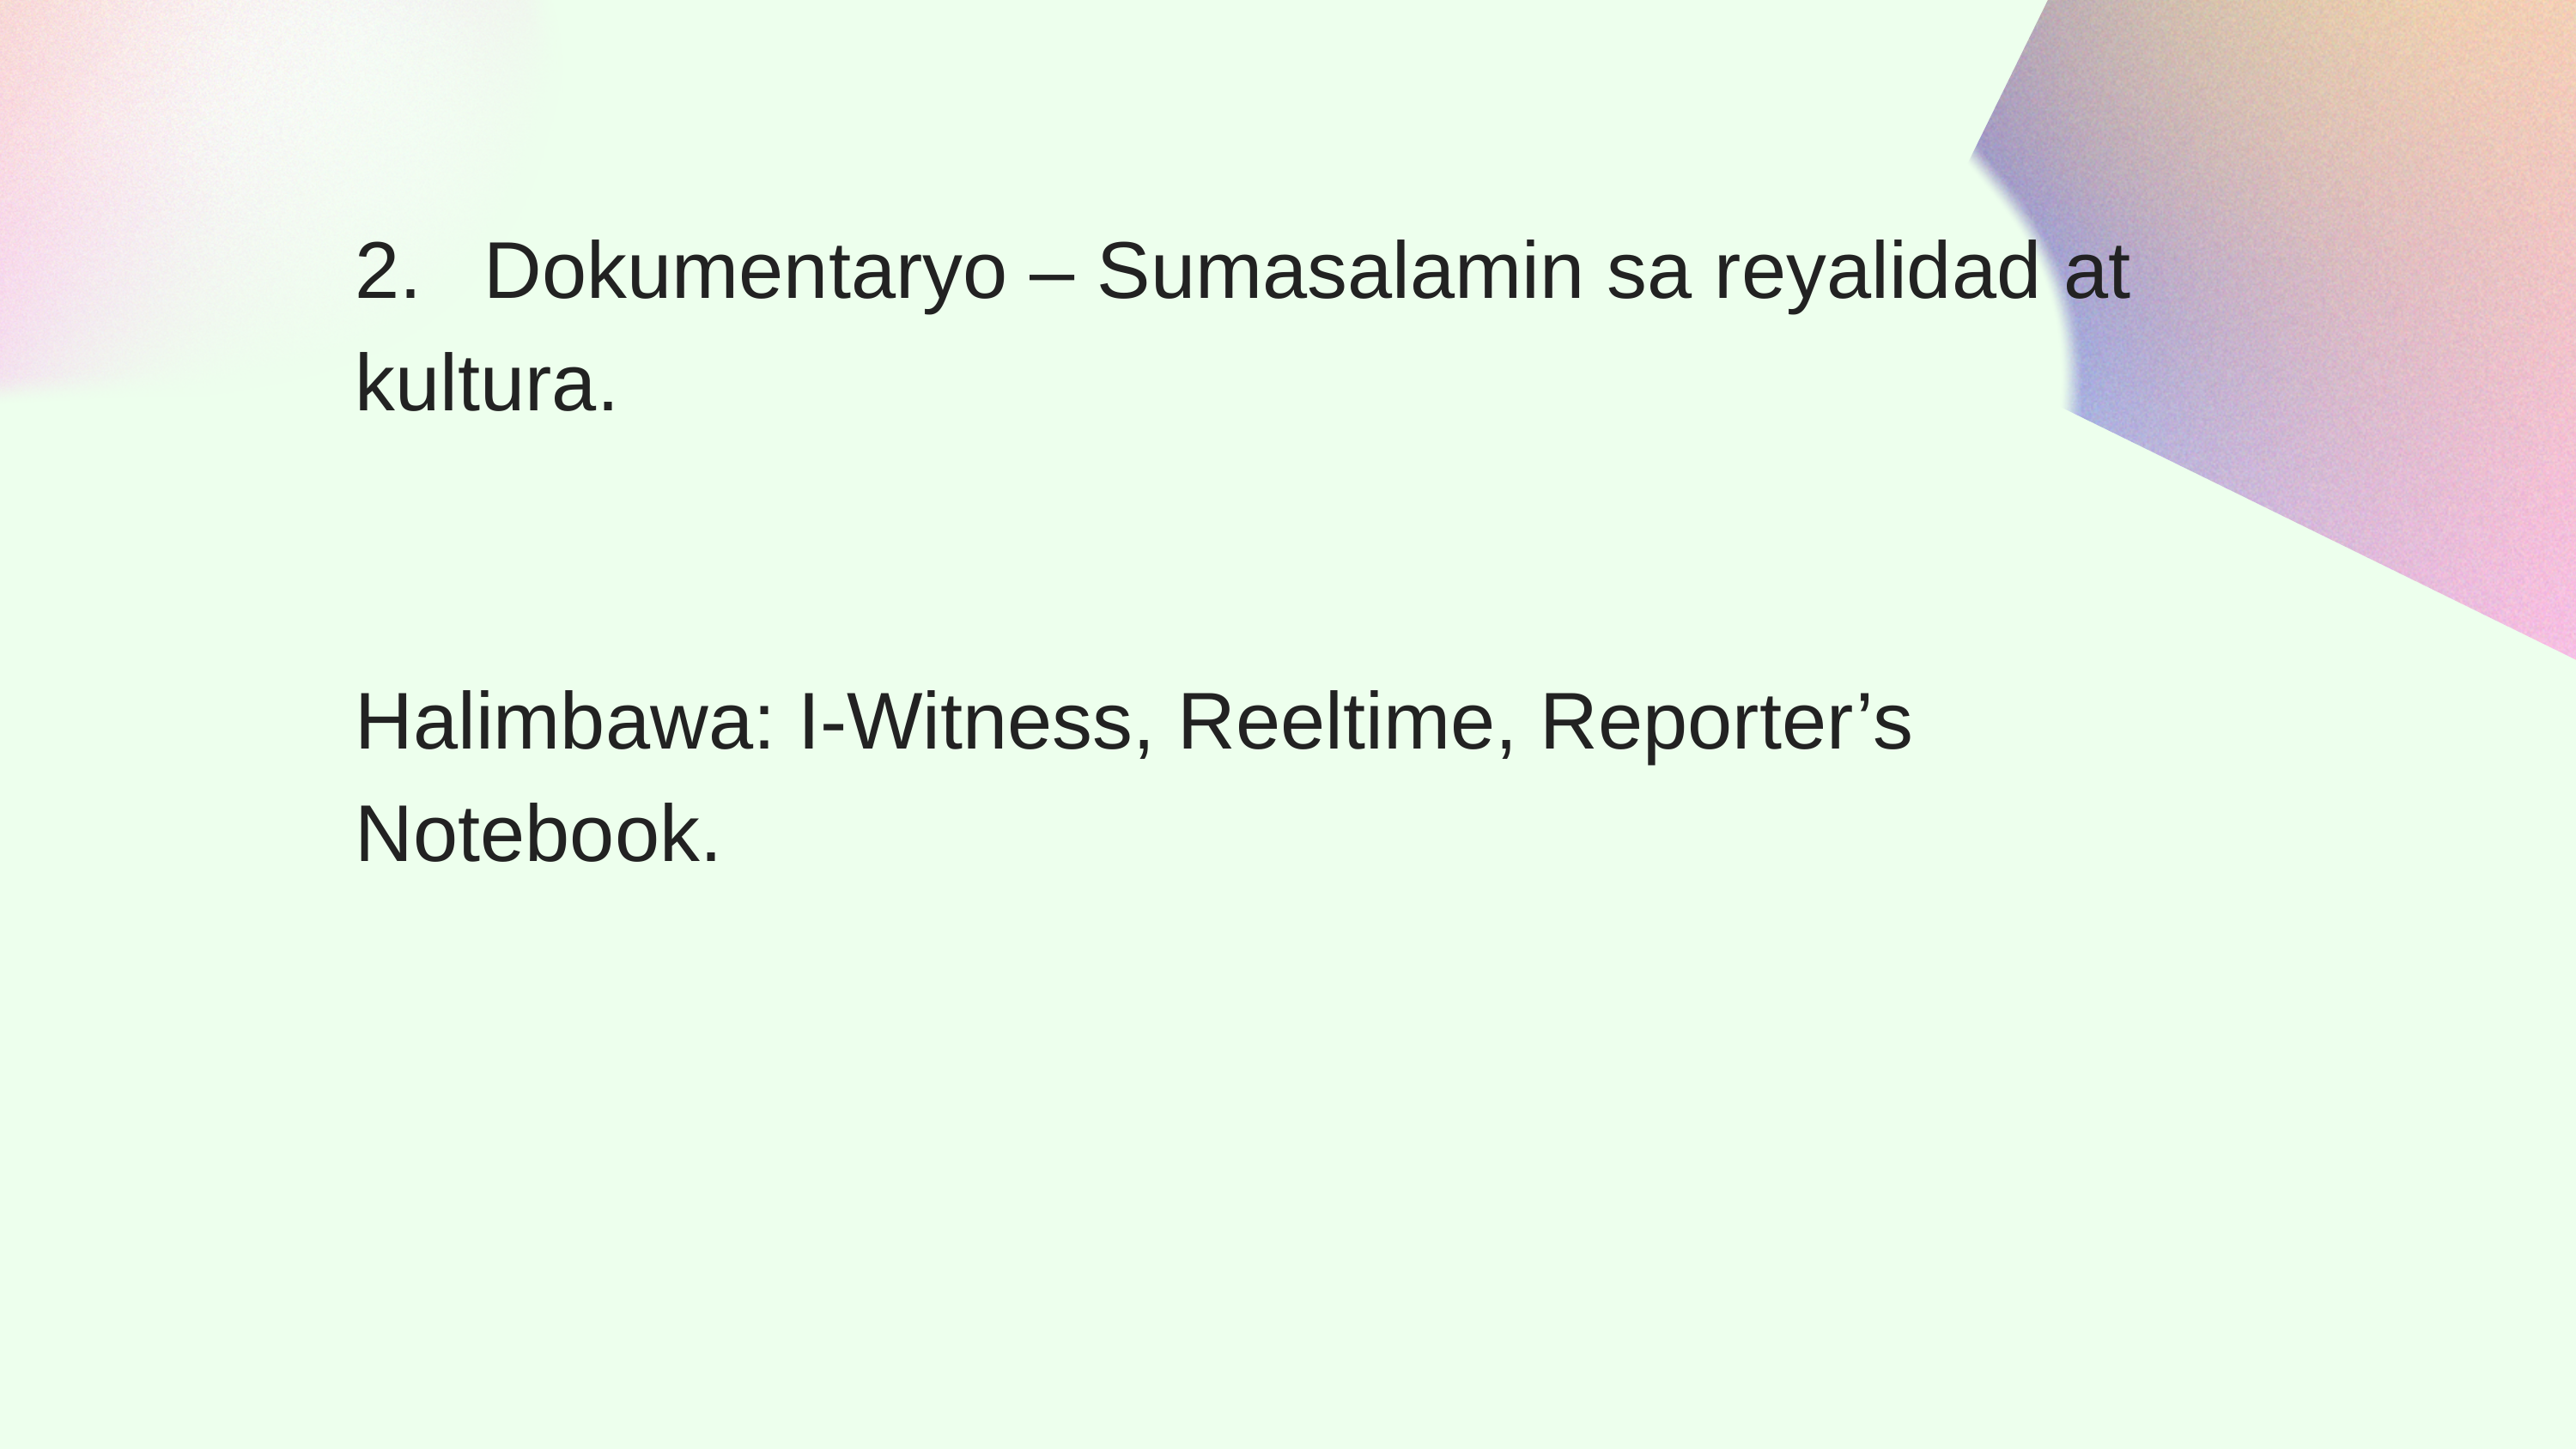

2.	Dokumentaryo – Sumasalamin sa reyalidad at kultura.

Halimbawa: I-Witness, Reeltime, Reporter’s Notebook.